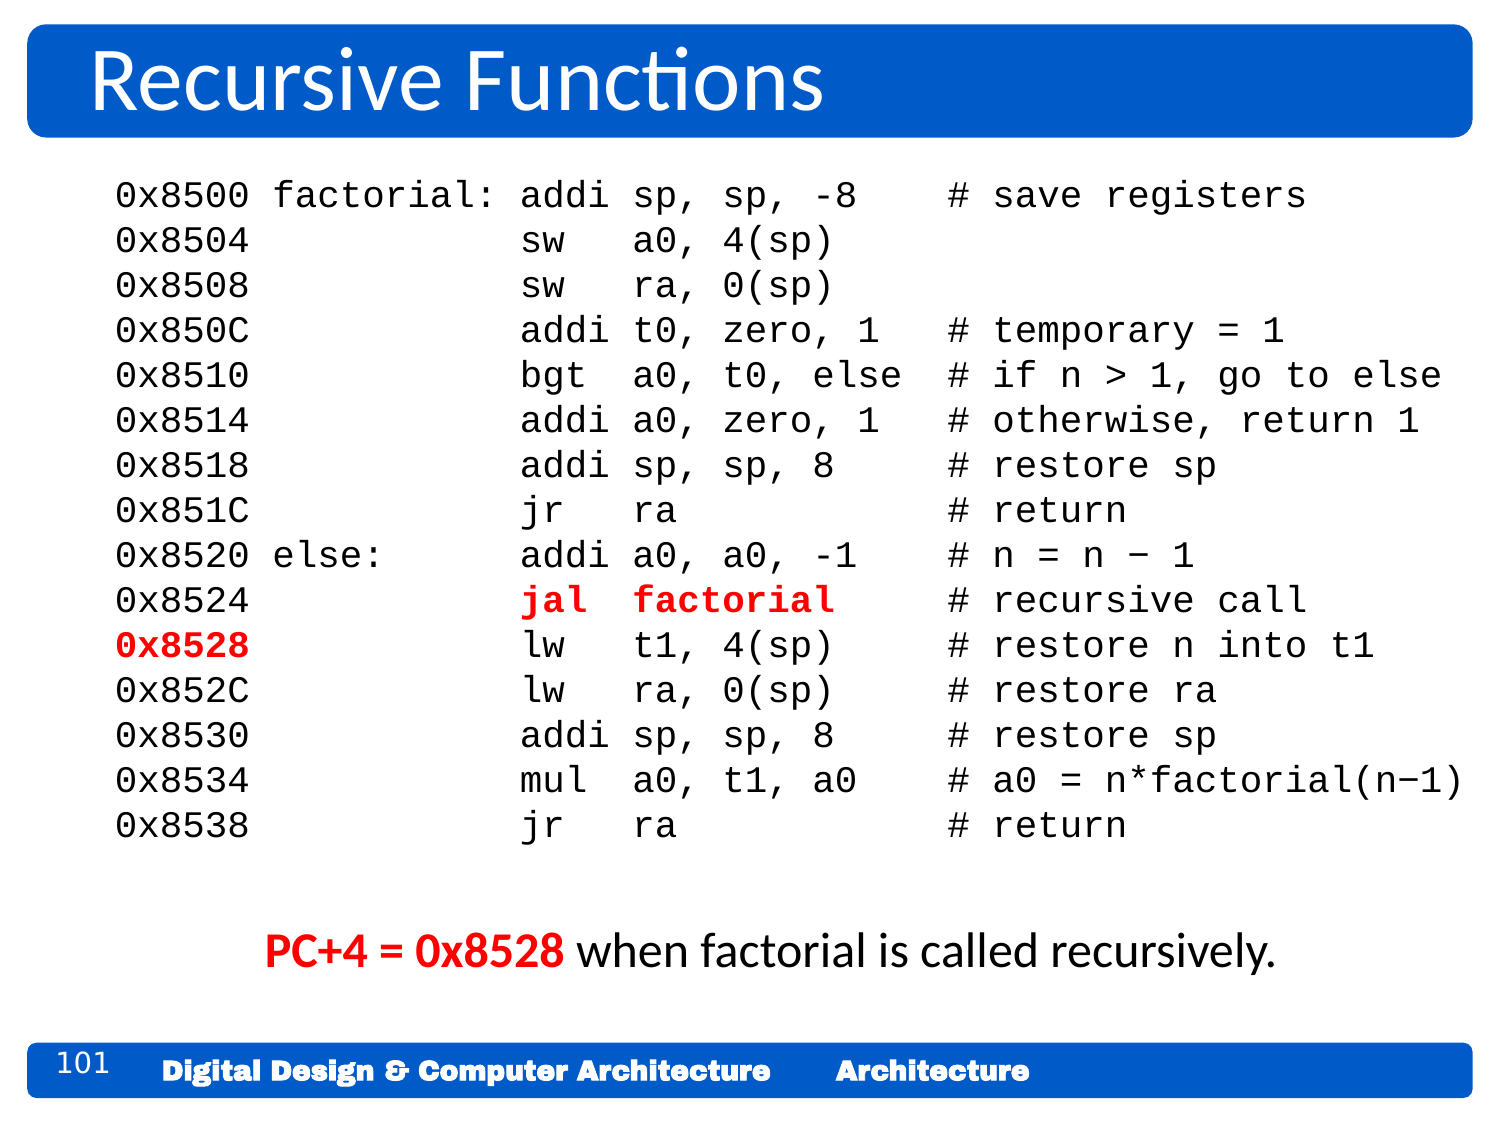

Recursive Functions
0x8500 factorial: addi sp, sp, -8    # save registers
0x8504            sw   a0, 4(sp)
0x8508            sw   ra, 0(sp)
0x850C            addi t0, zero, 1   # temporary = 1
0x8510            bgt  a0, t0, else  # if n > 1, go to else
0x8514            addi a0, zero, 1   # otherwise, return 1
0x8518            addi sp, sp, 8     # restore sp
0x851C            jr   ra            # return
0x8520 else:      addi a0, a0, -1    # n = n − 1
0x8524            jal  factorial     # recursive call
0x8528            lw   t1, 4(sp)     # restore n into t1
0x852C            lw   ra, 0(sp)     # restore ra
0x8530            addi sp, sp, 8     # restore sp
0x8534            mul  a0, t1, a0    # a0 = n*factorial(n−1)
0x8538            jr   ra            # return

PC+4 = 0x8528 when factorial is called recursively.
101